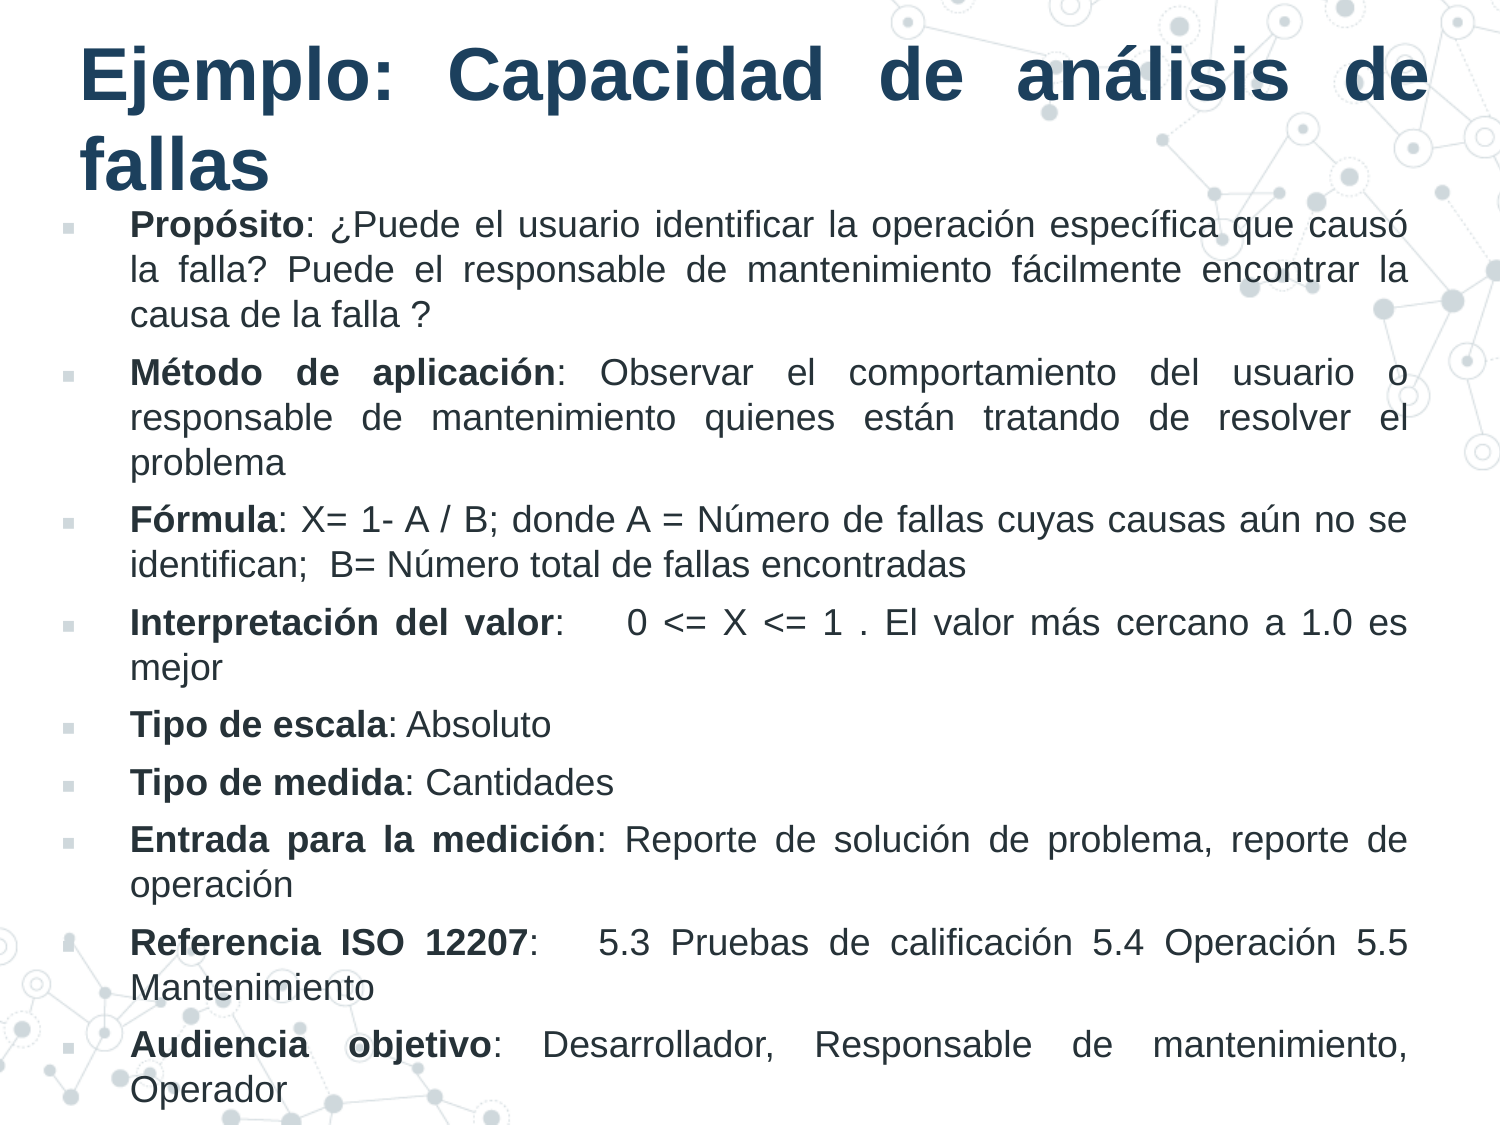

# Ejemplo: Capacidad de análisis de fallas
Propósito: ¿Puede el usuario identificar la operación específica que causó la falla? Puede el responsable de mantenimiento fácilmente encontrar la causa de la falla ?
Método de aplicación: Observar el comportamiento del usuario o responsable de mantenimiento quienes están tratando de resolver el problema
Fórmula: X= 1- A / B; donde A = Número de fallas cuyas causas aún no se identifican;  B= Número total de fallas encontradas
Interpretación del valor:    0 <= X <= 1 . El valor más cercano a 1.0 es mejor
Tipo de escala: Absoluto
Tipo de medida: Cantidades
Entrada para la medición: Reporte de solución de problema, reporte de operación
Referencia ISO 12207:   5.3 Pruebas de calificación 5.4 Operación 5.5 Mantenimiento
Audiencia objetivo: Desarrollador, Responsable de mantenimiento, Operador